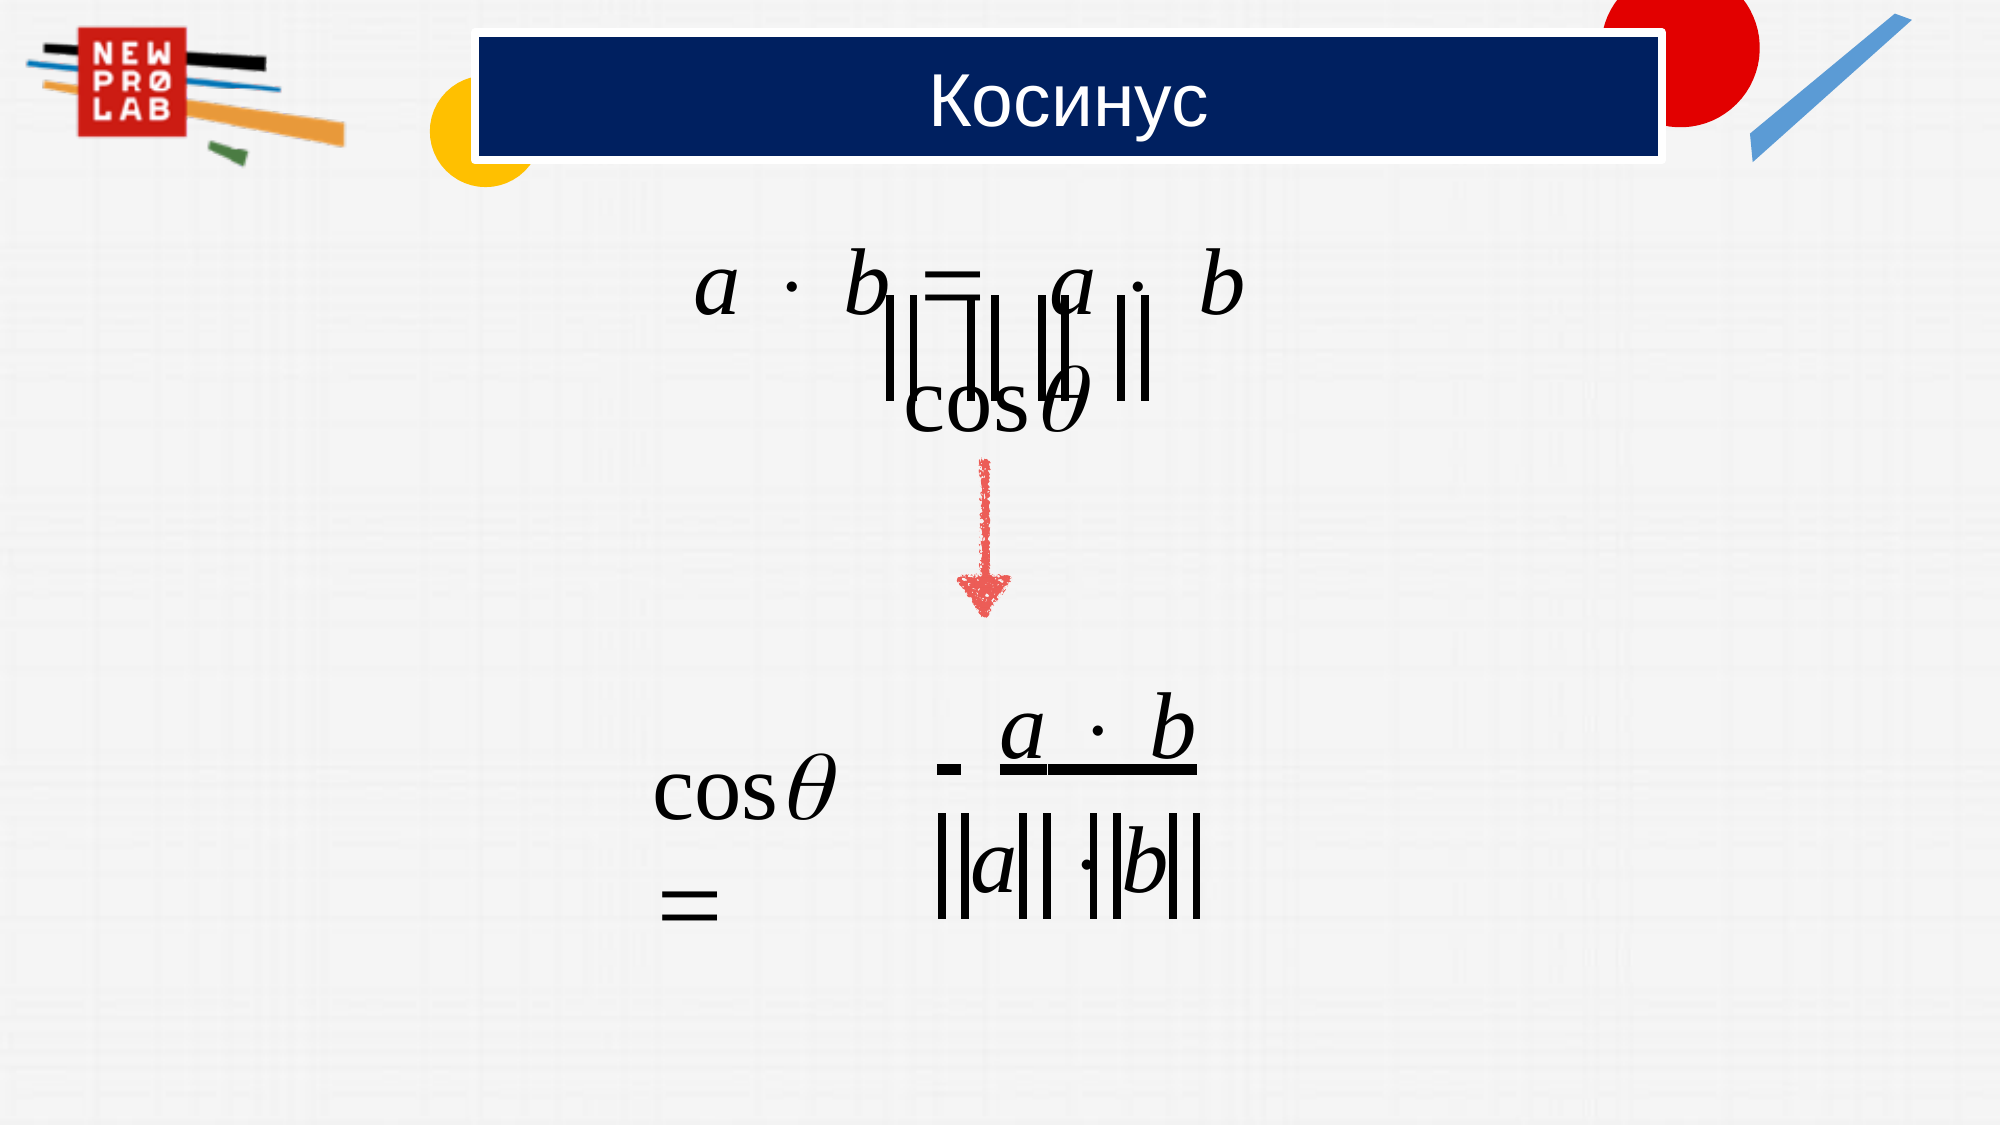

# Косинус
a ⋅ b =	a	⋅	b	cosθ

 	a ⋅ b
cosθ =
a	⋅	b